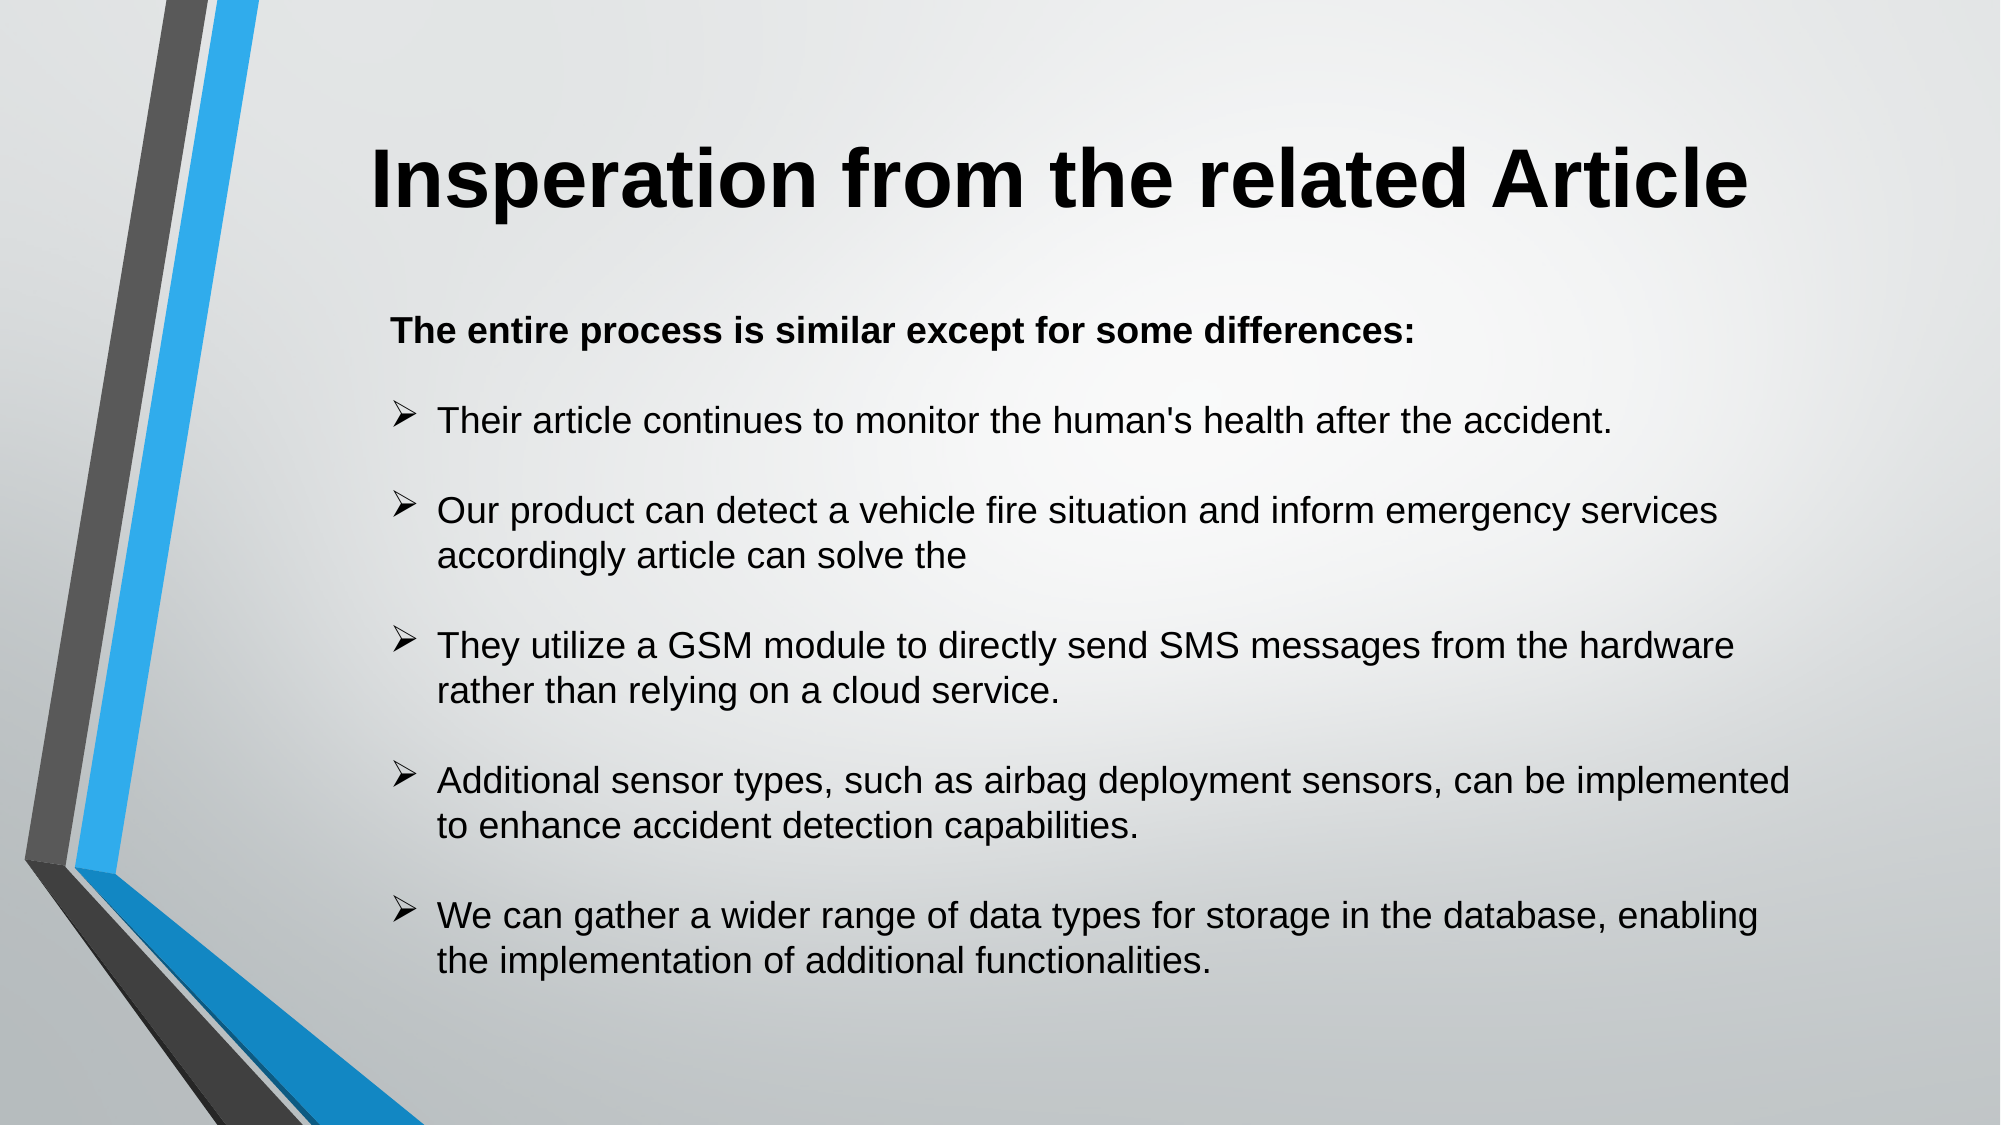

Insperation from the related Article

The entire process is similar except for some differences:

Their article continues to monitor the human's health after the accident.

Our product can detect a vehicle fire situation and inform emergency services accordingly article can solve the

They utilize a GSM module to directly send SMS messages from the hardware rather than relying on a cloud service.

Additional sensor types, such as airbag deployment sensors, can be implemented to enhance accident detection capabilities.

We can gather a wider range of data types for storage in the database, enabling the implementation of additional functionalities.